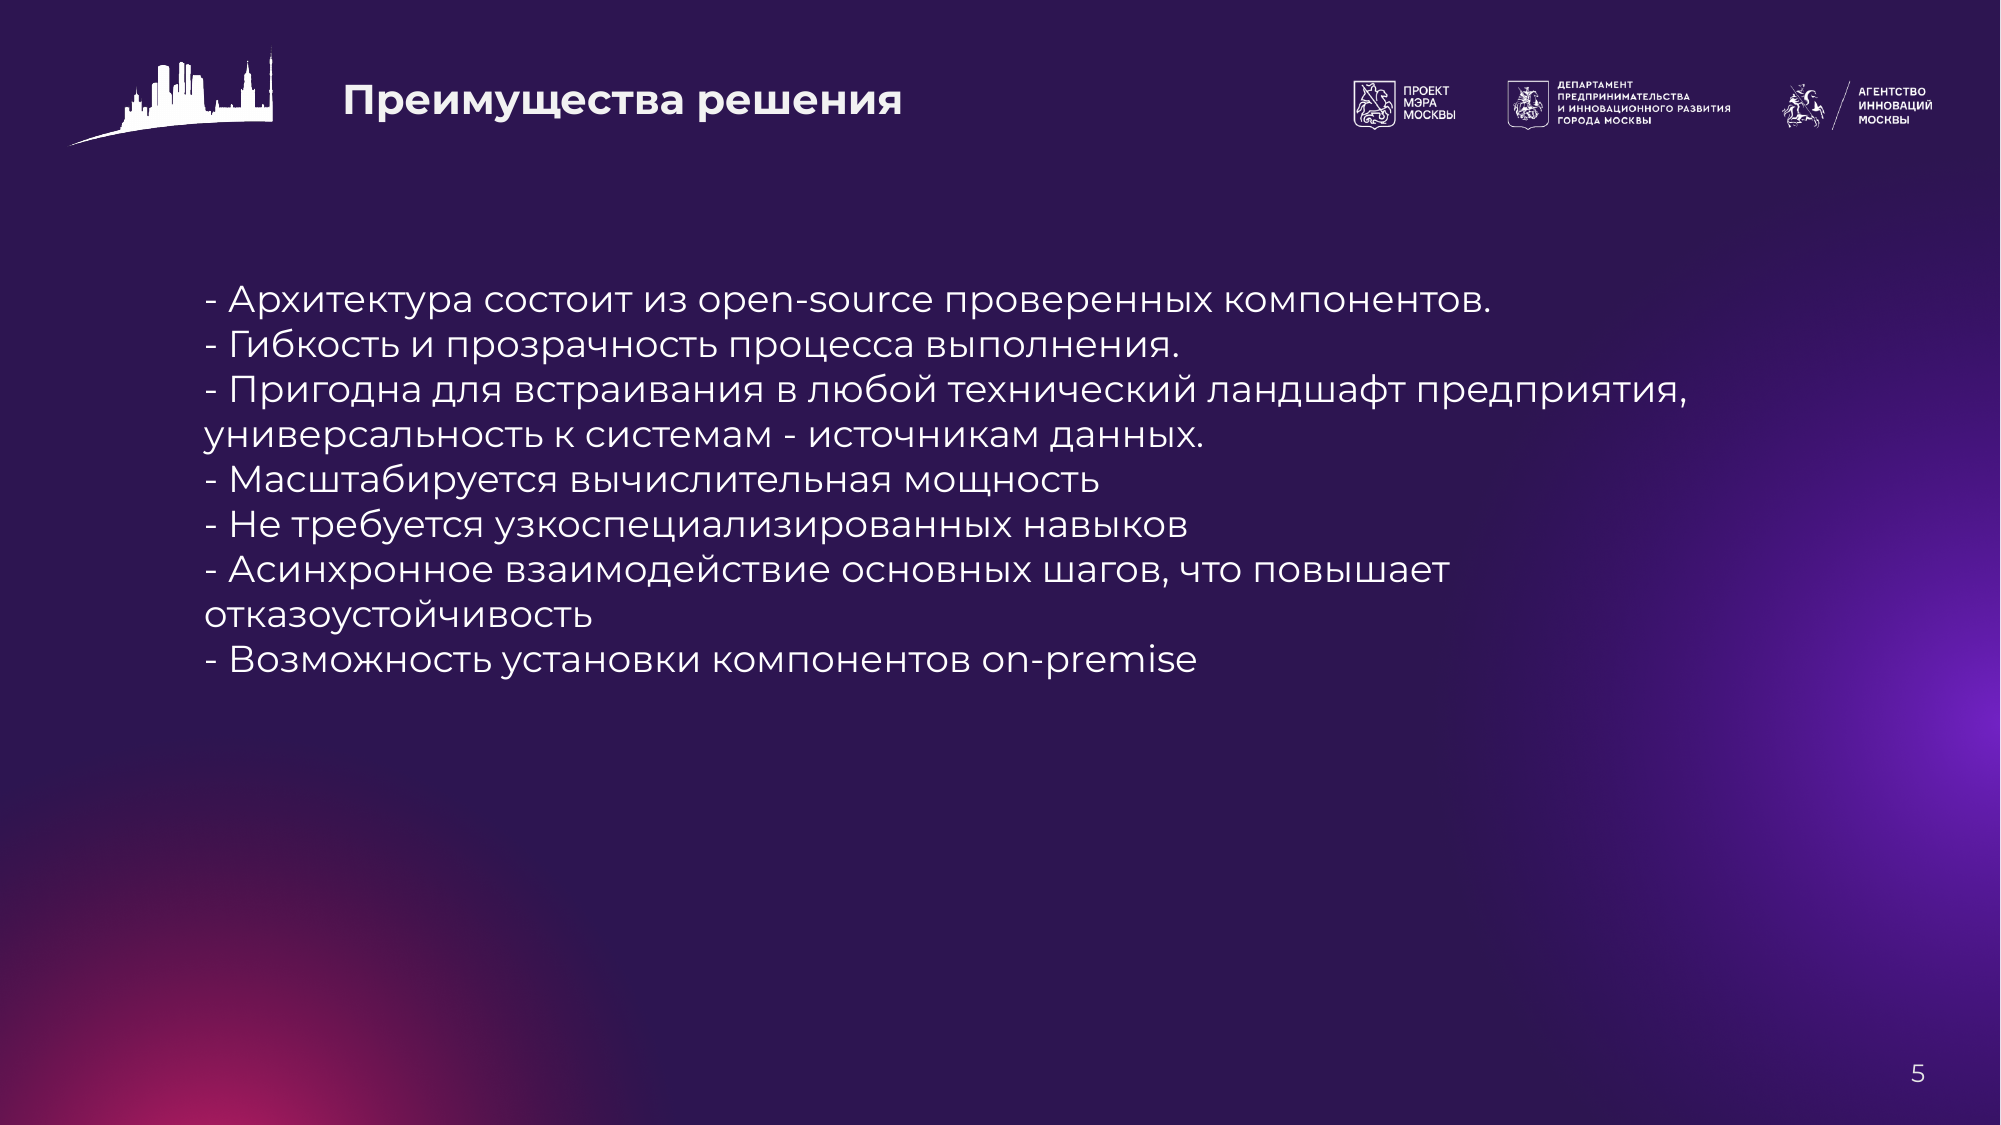

# Преимущества решения
- Архитектура состоит из open-source проверенных компонентов.
- Гибкость и прозрачность процесса выполнения.
- Пригодна для встраивания в любой технический ландшафт предприятия, универсальность к системам - источникам данных.
- Масштабируется вычислительная мощность
- Не требуется узкоспециализированных навыков
- Асинхронное взаимодействие основных шагов, что повышает отказоустойчивость
- Возможность установки компонентов on-premise
5